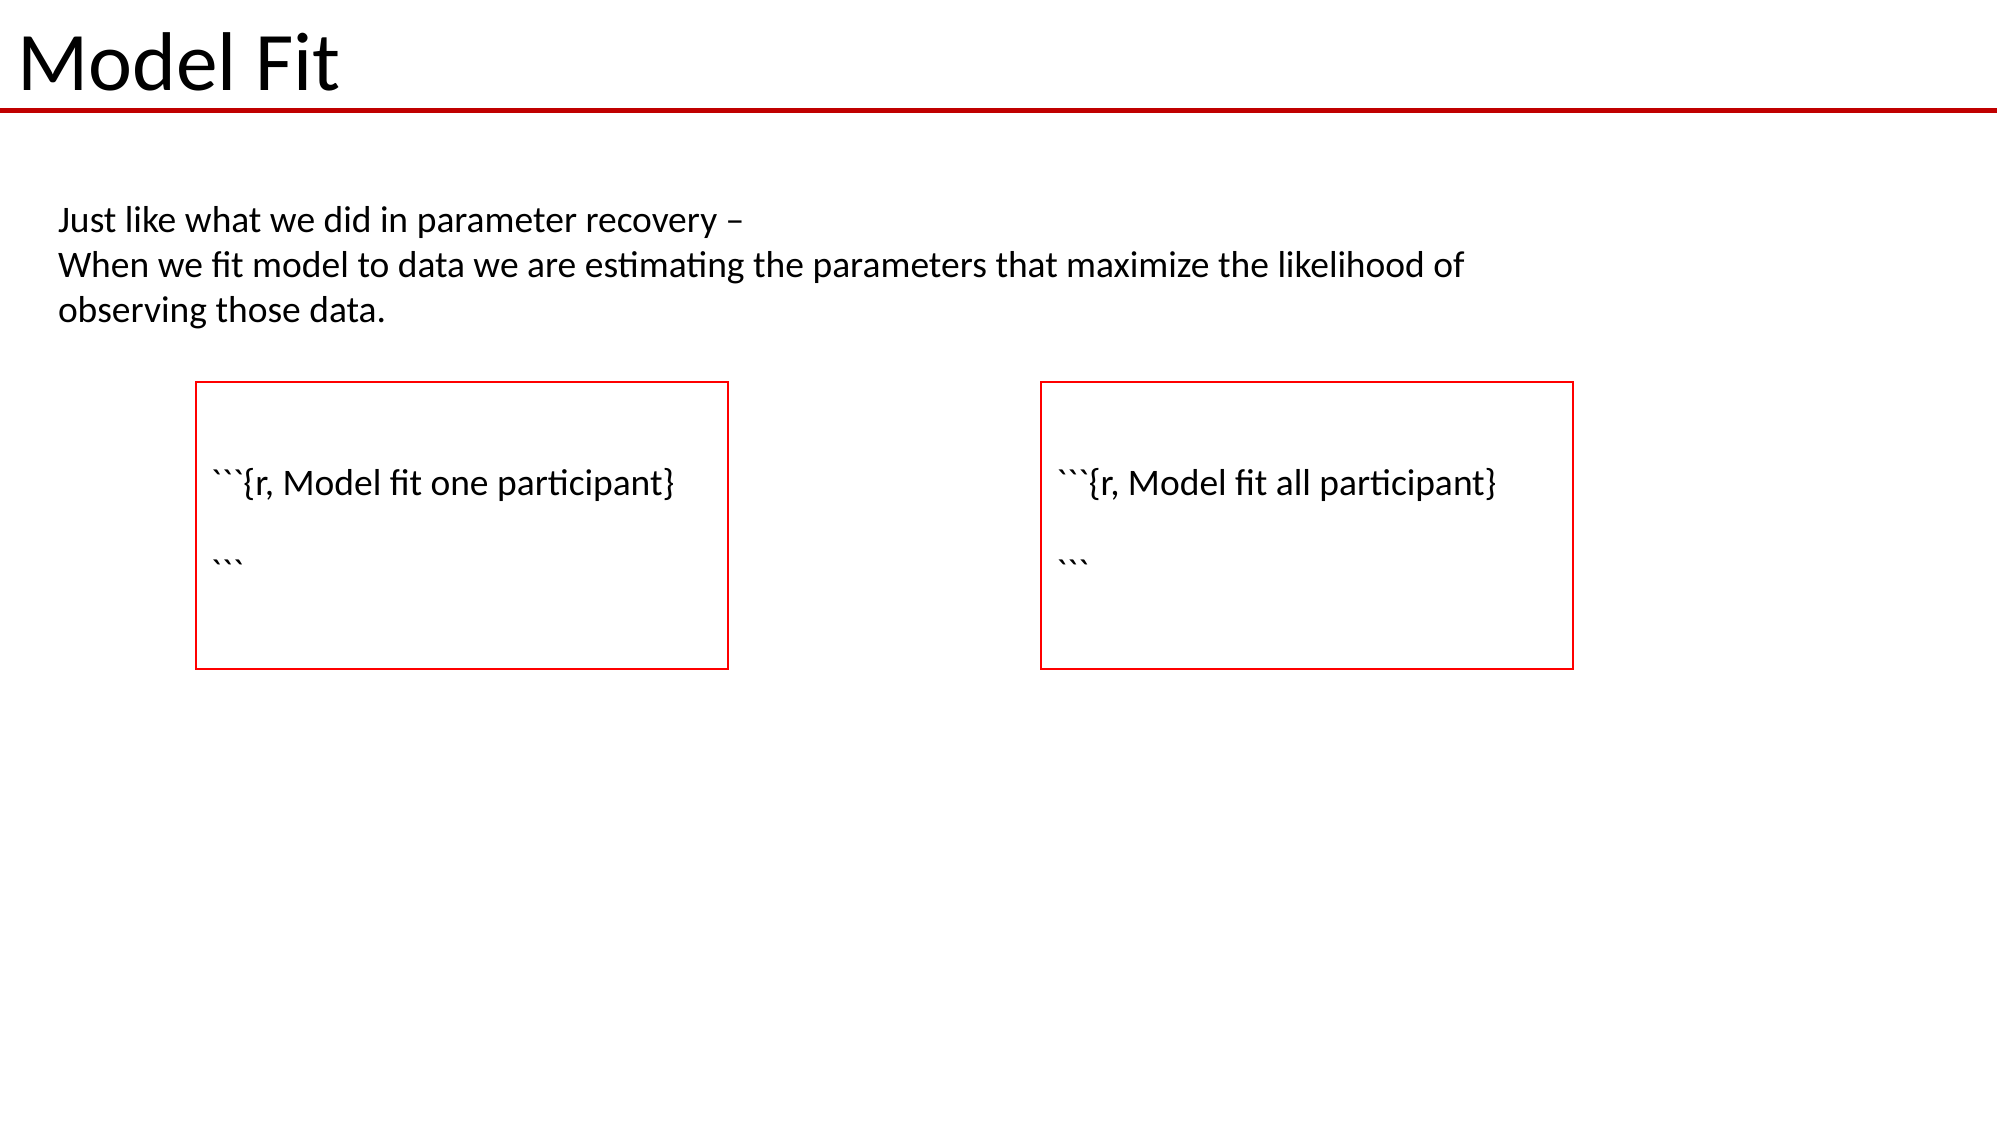

Model Fit
Just like what we did in parameter recovery –
When we fit model to data we are estimating the parameters that maximize the likelihood of
observing those data.
```{r, Model fit all participant}

```
```{r, Model fit one participant}

```